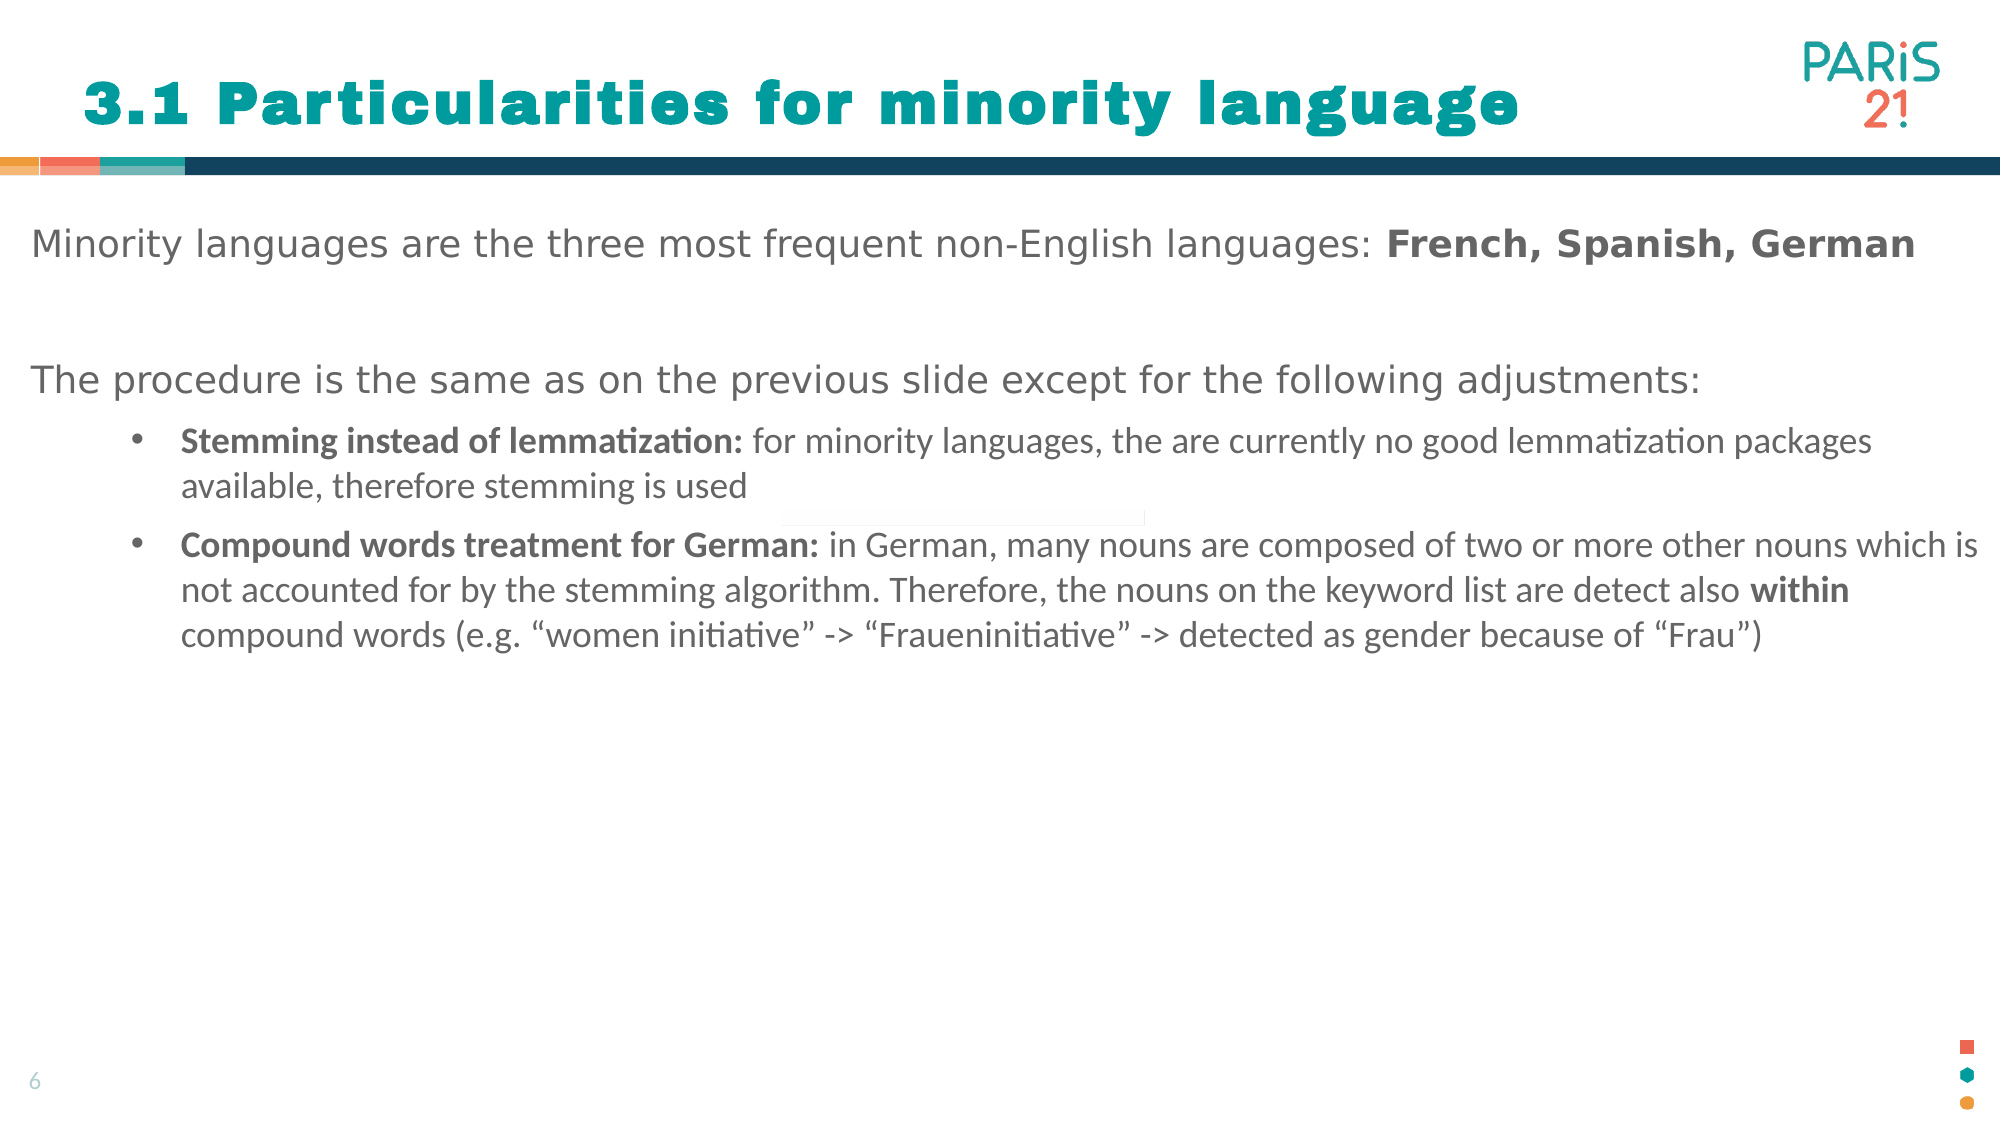

# 3.1 Particularities for minority language
Minority languages are the three most frequent non-English languages: French, Spanish, German

The procedure is the same as on the previous slide except for the following adjustments:
Stemming instead of lemmatization: for minority languages, the are currently no good lemmatization packages available, therefore stemming is used
Compound words treatment for German: in German, many nouns are composed of two or more other nouns which is not accounted for by the stemming algorithm. Therefore, the nouns on the keyword list are detect also within compound words (e.g. “women initiative” -> “Fraueninitiative” -> detected as gender because of “Frau”)

6